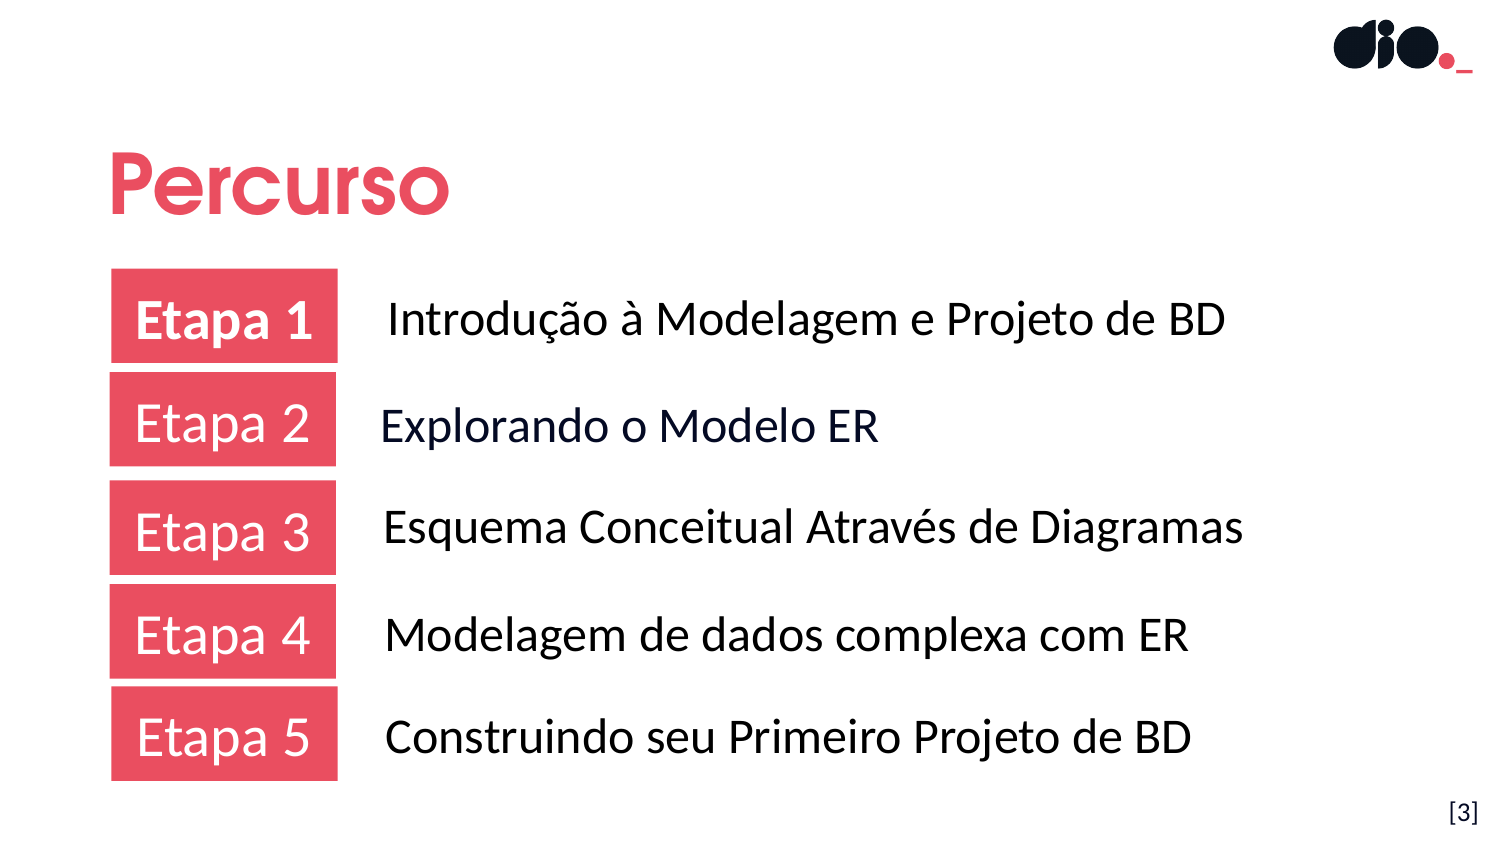

Percurso
Etapa 1
Introdução à Modelagem e Projeto de BD

Etapa 2
Explorando o Modelo ER
Etapa 3
 Esquema Conceitual Através de Diagramas

Etapa 4
Modelagem de dados complexa com ER
Etapa 5
Construindo seu Primeiro Projeto de BD
[3]